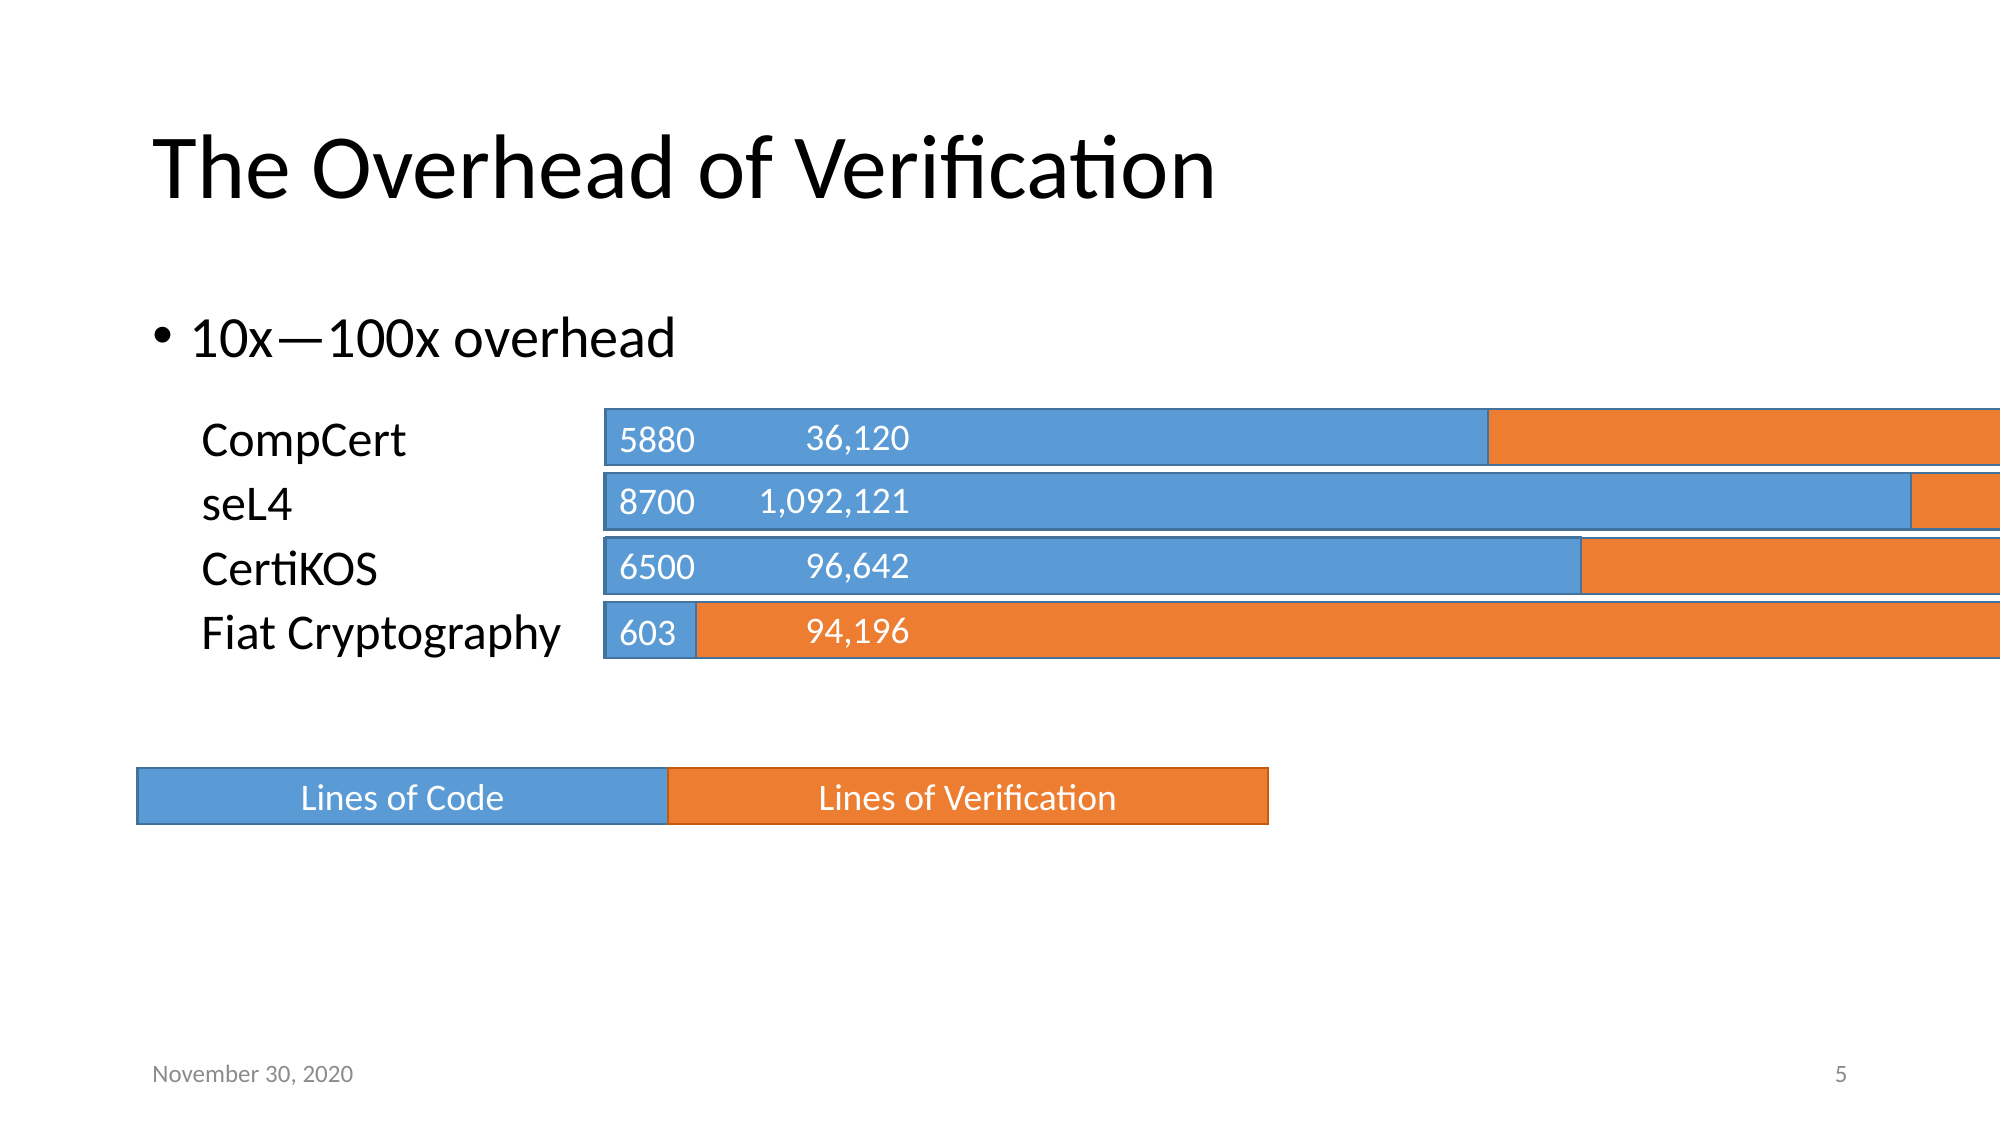

# The Overhead of Verification
10x—100x overhead

CompCert
36,120
5880

seL4
1,092,121
8700

CertiKOS
96,642
6500

Fiat Cryptography
94,196

603
Lines of Code
Lines of Verification
November 30, 2020
5